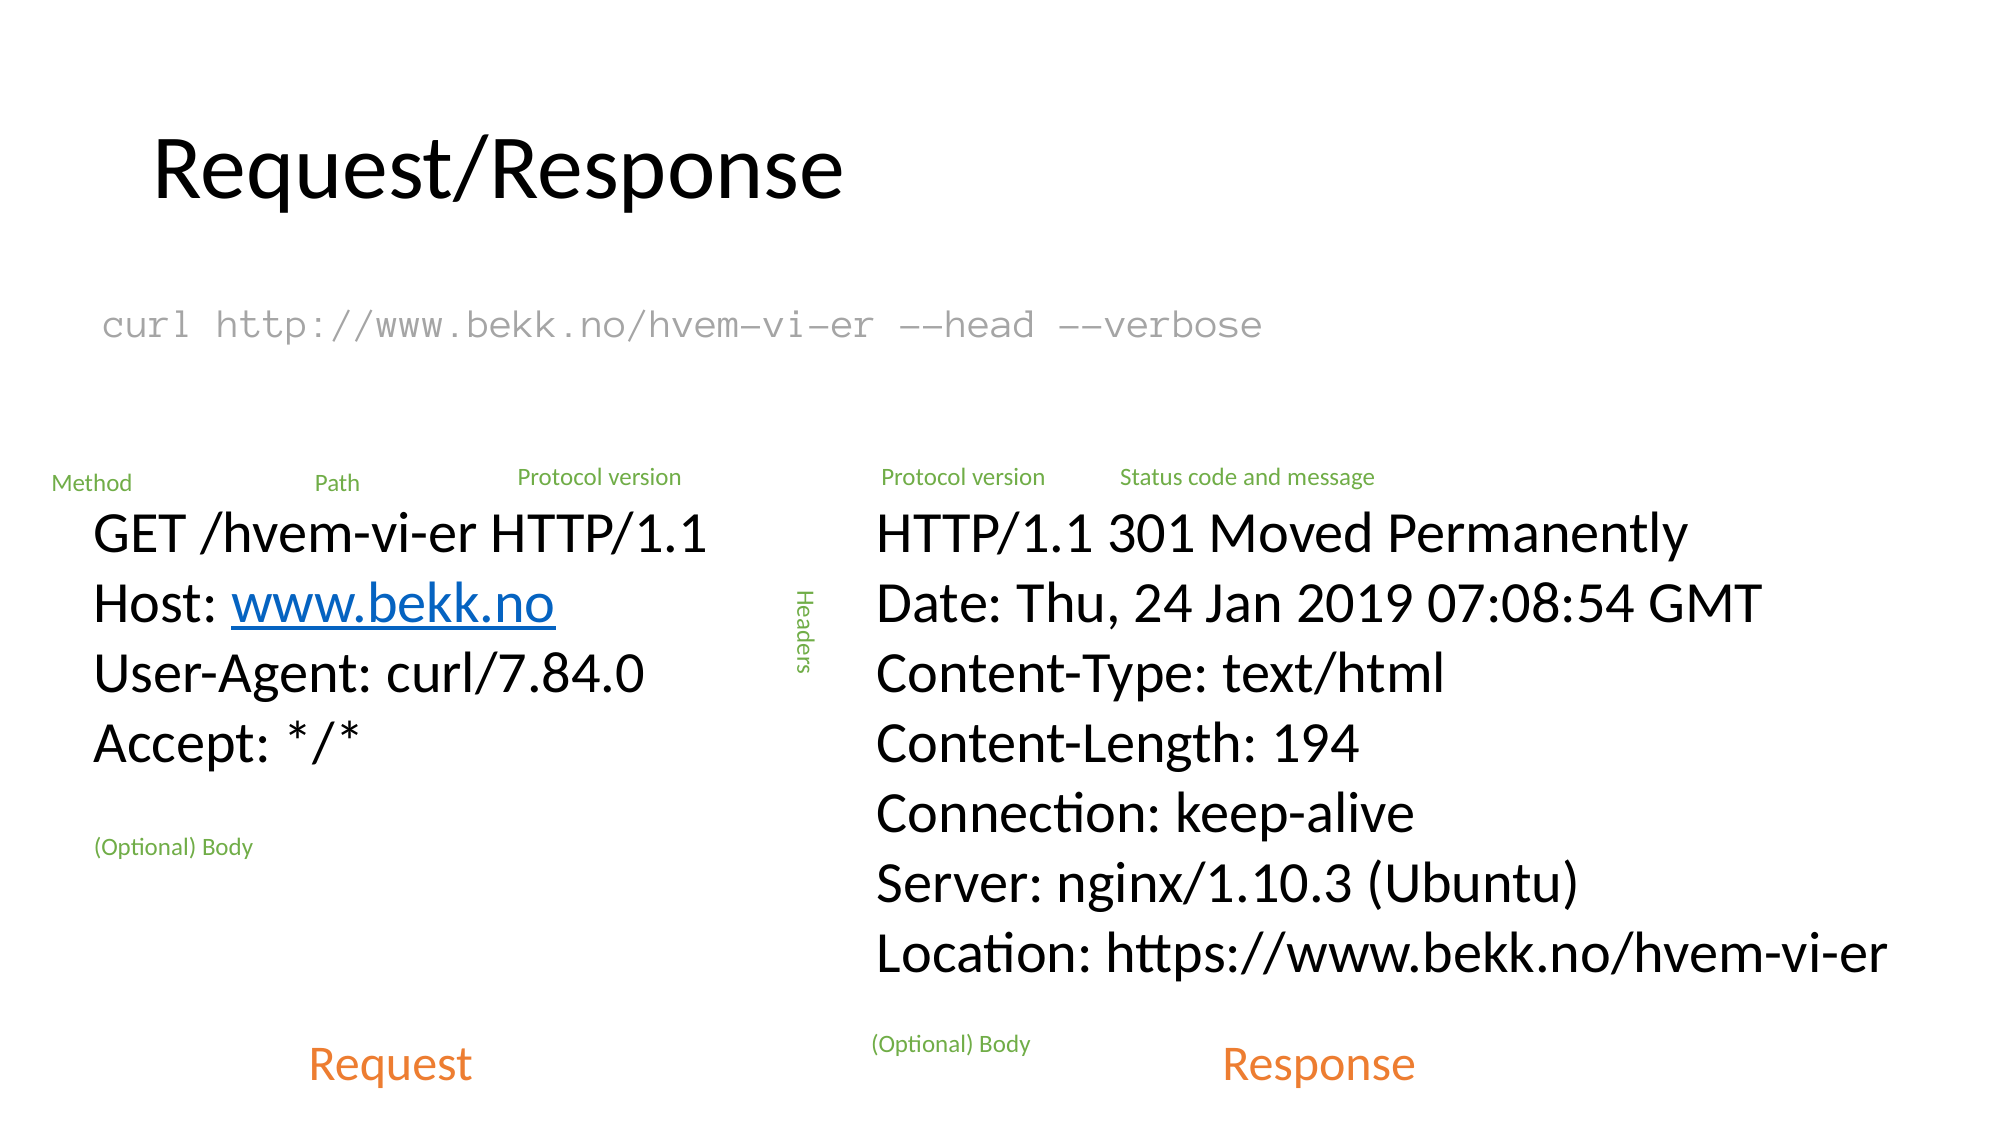

# Request/Response
curl http://www.bekk.no/hvem-vi-er --head --verbose
Protocol version
Protocol version
Status code and message
Method
Path
GET /hvem-vi-er HTTP/1.1
Host: www.bekk.no
User-Agent: curl/7.84.0
Accept: */*
HTTP/1.1 301 Moved Permanently
Date: Thu, 24 Jan 2019 07:08:54 GMT
Content-Type: text/html
Content-Length: 194
Connection: keep-alive
Server: nginx/1.10.3 (Ubuntu)
Location: https://www.bekk.no/hvem-vi-er
Headers
(Optional) Body
(Optional) Body
Response
Request